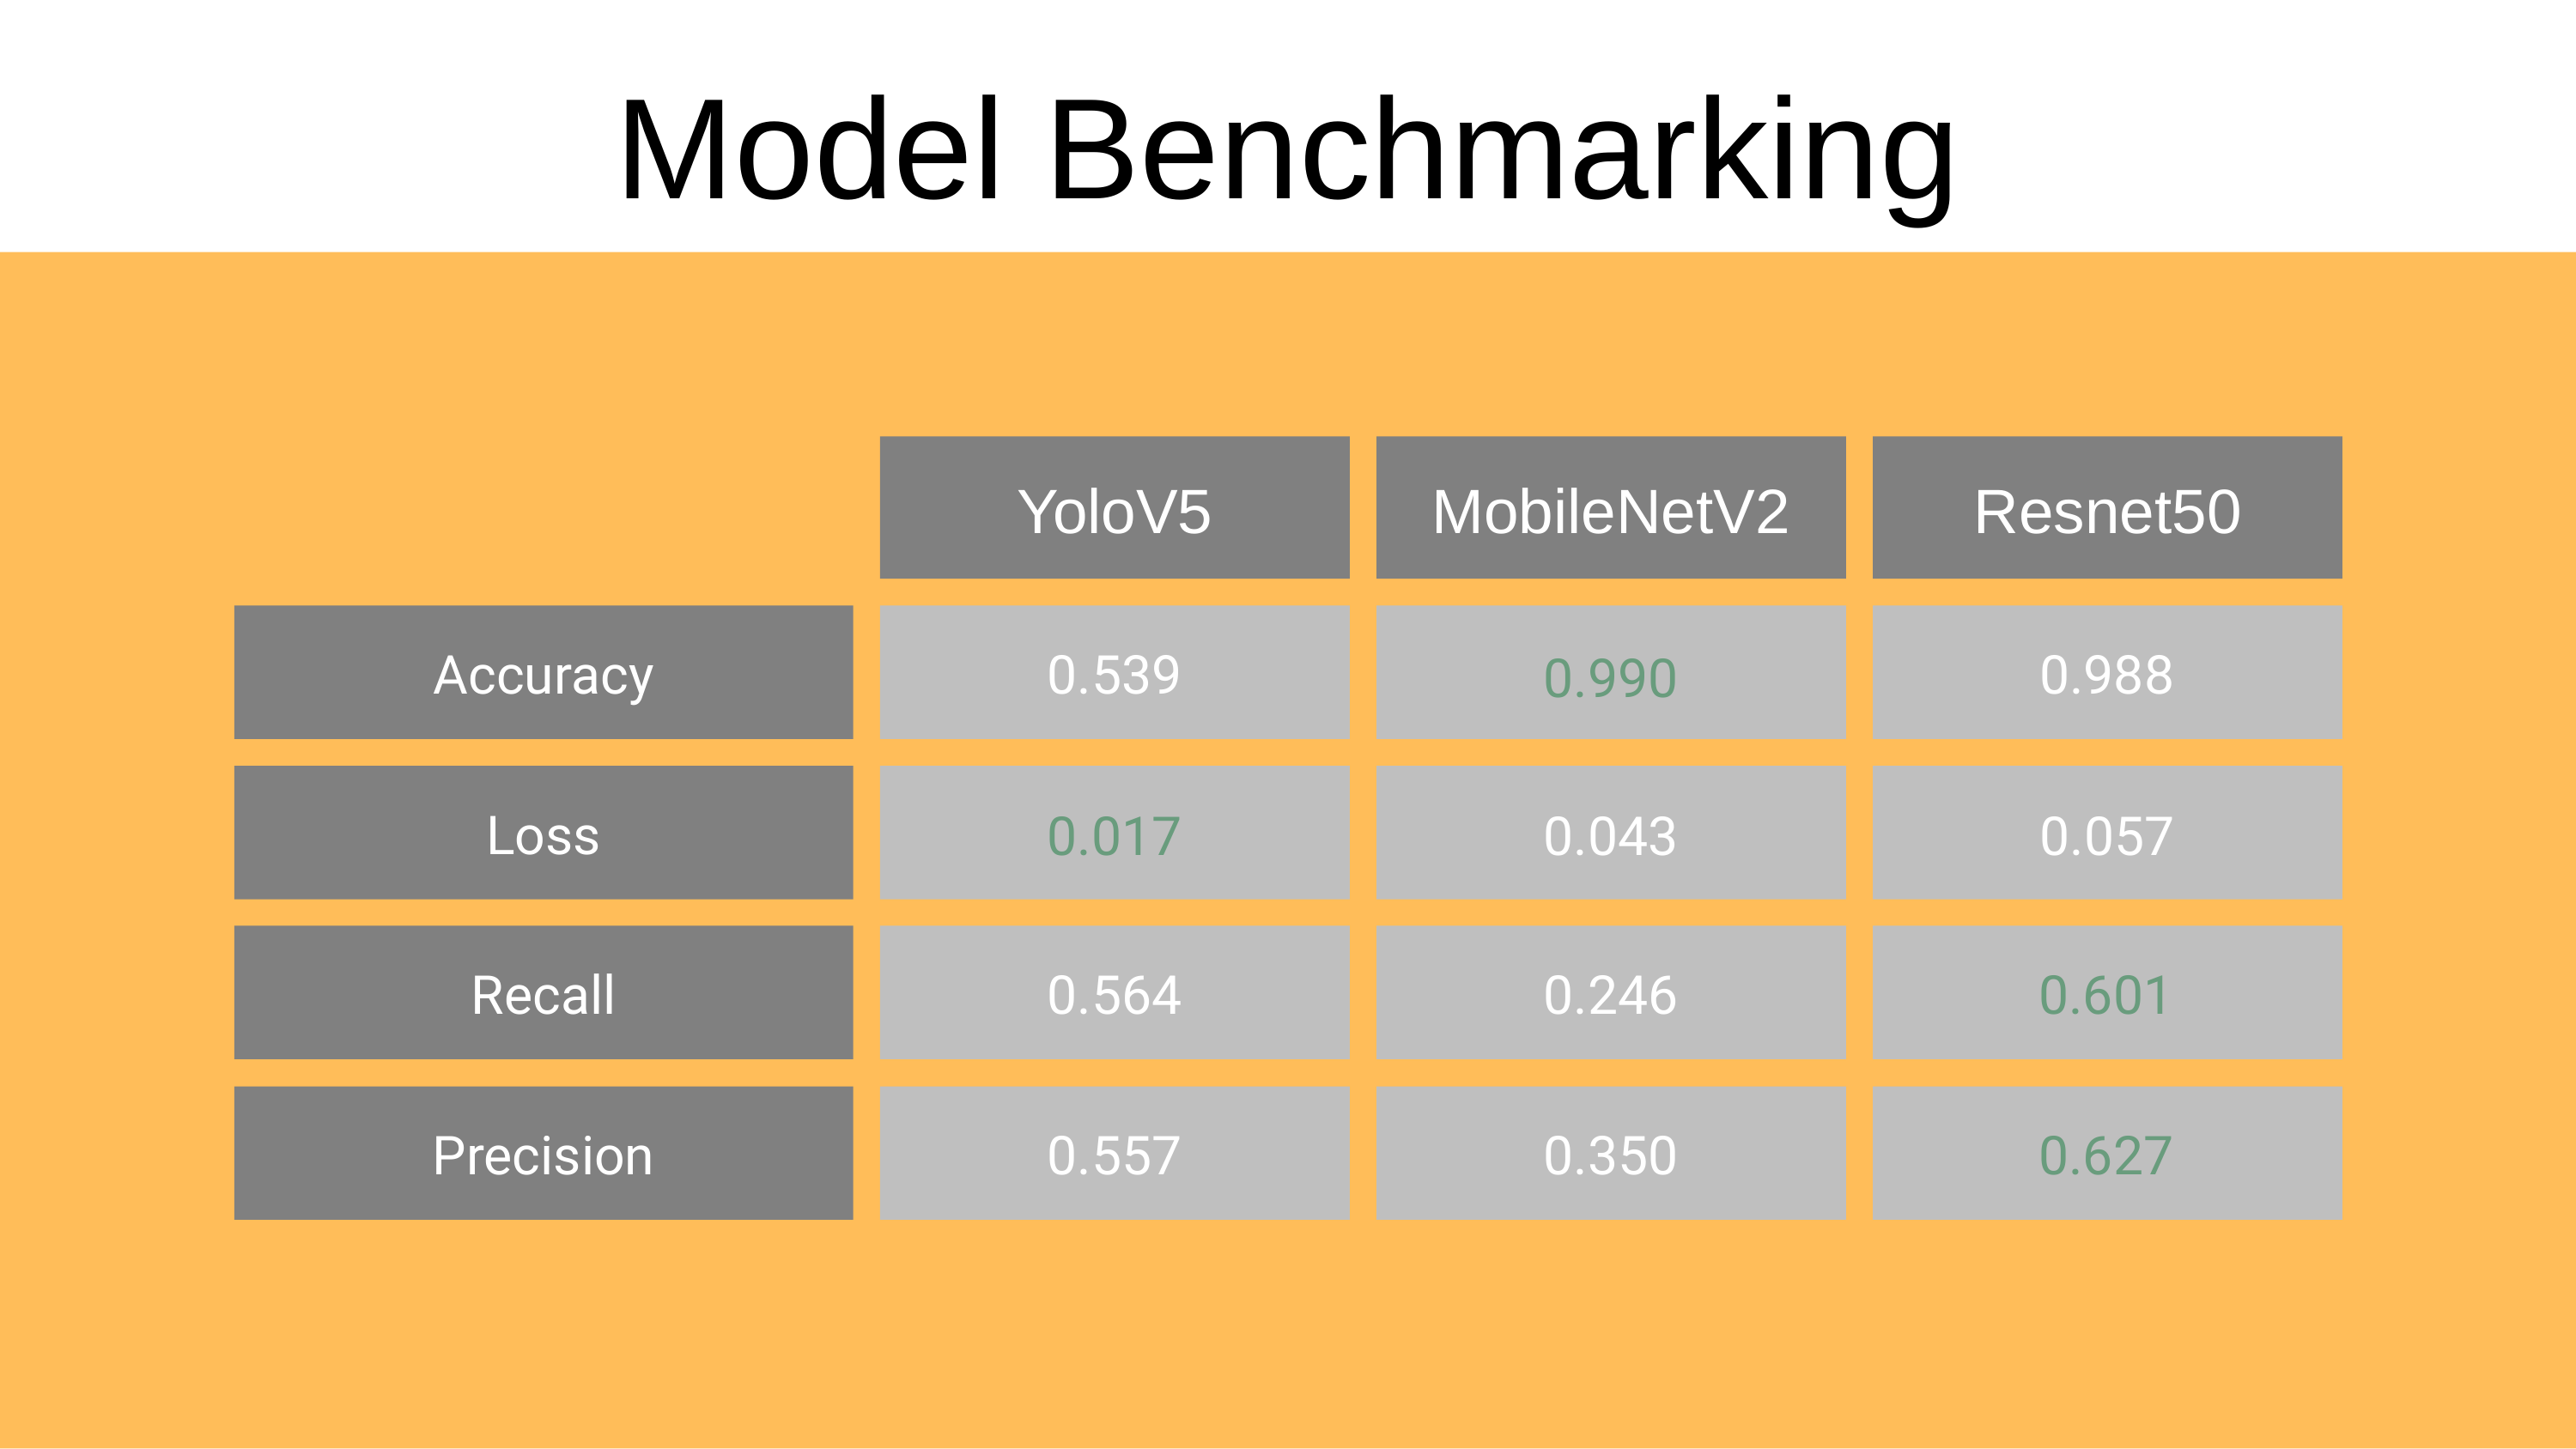

Model Benchmarking

YoloV5
MobileNetV2
Resnet50

0.988
0.539
Accuracy
0.990

Loss
0.017
0.043
0.057

0.564
0.246
0.601
Recall

0.557
0.350
0.627
Precision